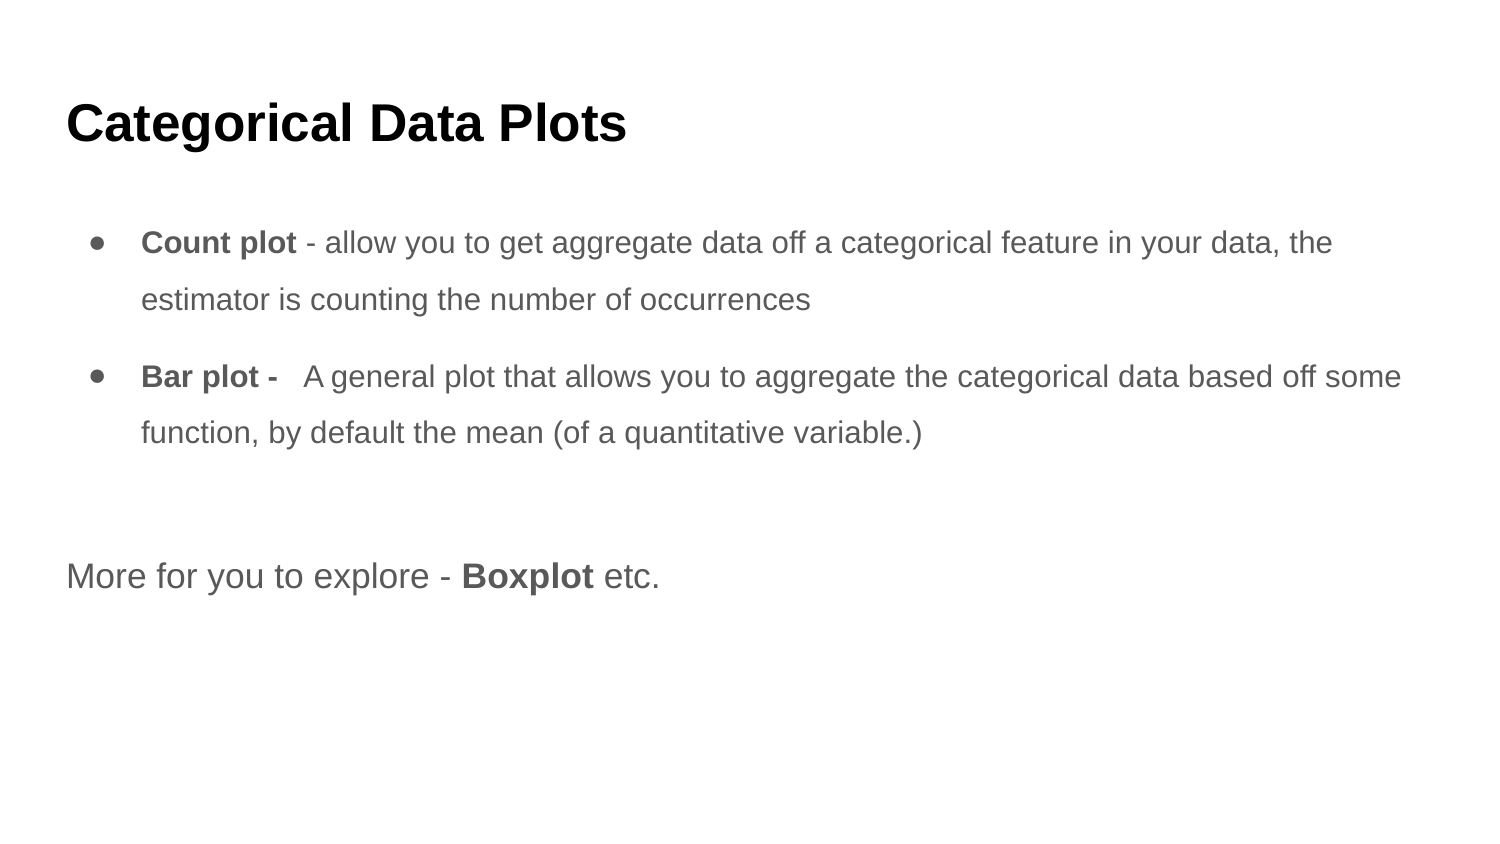

# Categorical Data Plots
Count plot - allow you to get aggregate data off a categorical feature in your data, the estimator is counting the number of occurrences
Bar plot -   A general plot that allows you to aggregate the categorical data based off some function, by default the mean (of a quantitative variable.)

More for you to explore - Boxplot etc.